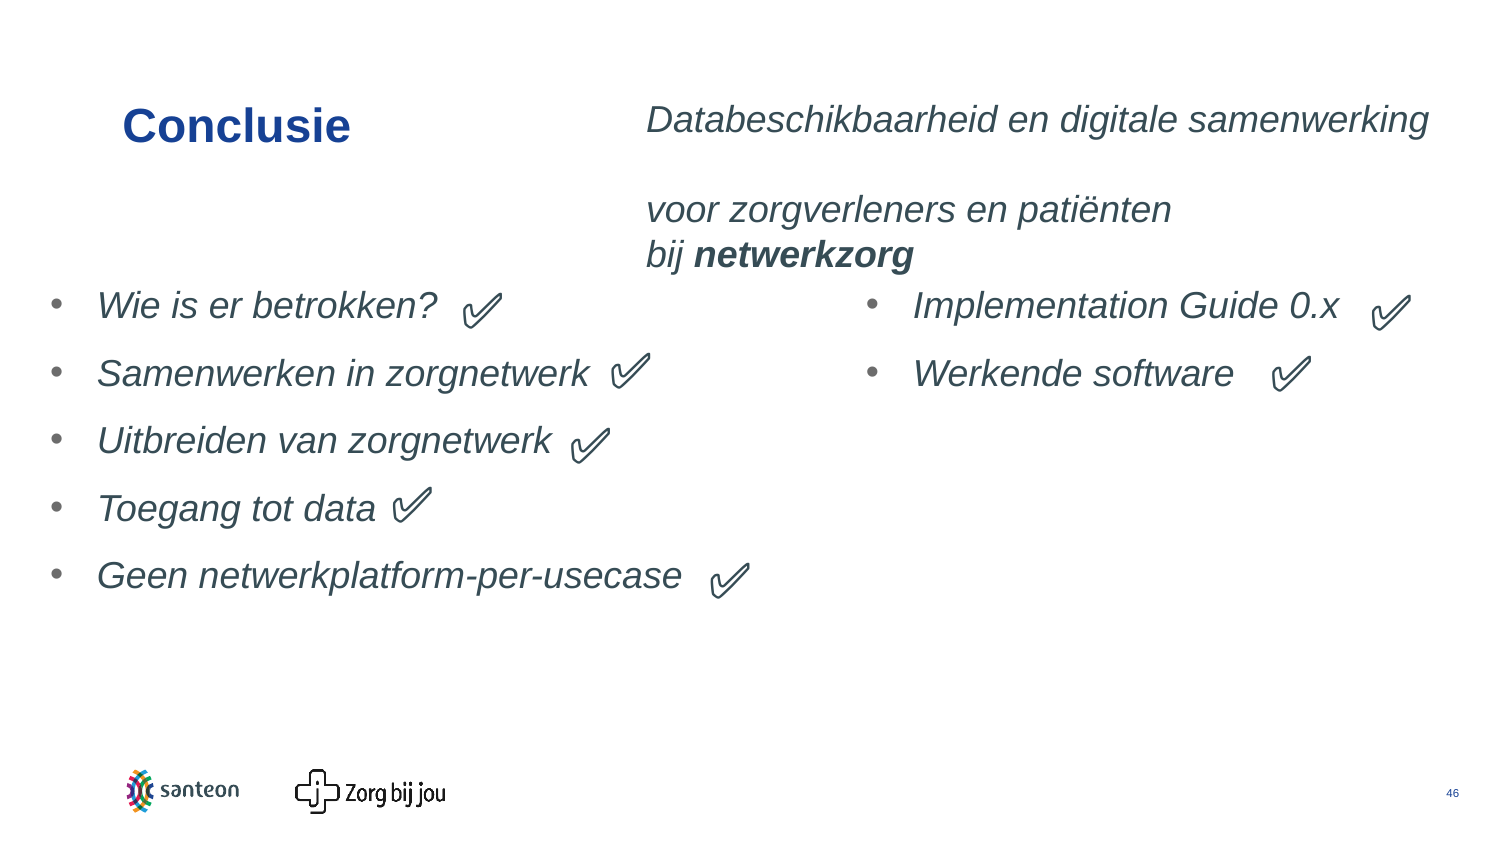

# Conclusie
Databeschikbaarheid en digitale samenwerking
voor zorgverleners en patiënten
bij netwerkzorg
Wie is er betrokken?
Samenwerken in zorgnetwerk
Uitbreiden van zorgnetwerk
Toegang tot data
Geen netwerkplatform-per-usecase
Implementation Guide 0.x
Werkende software
✅
✅
✅
✅
✅
✅
✅

46